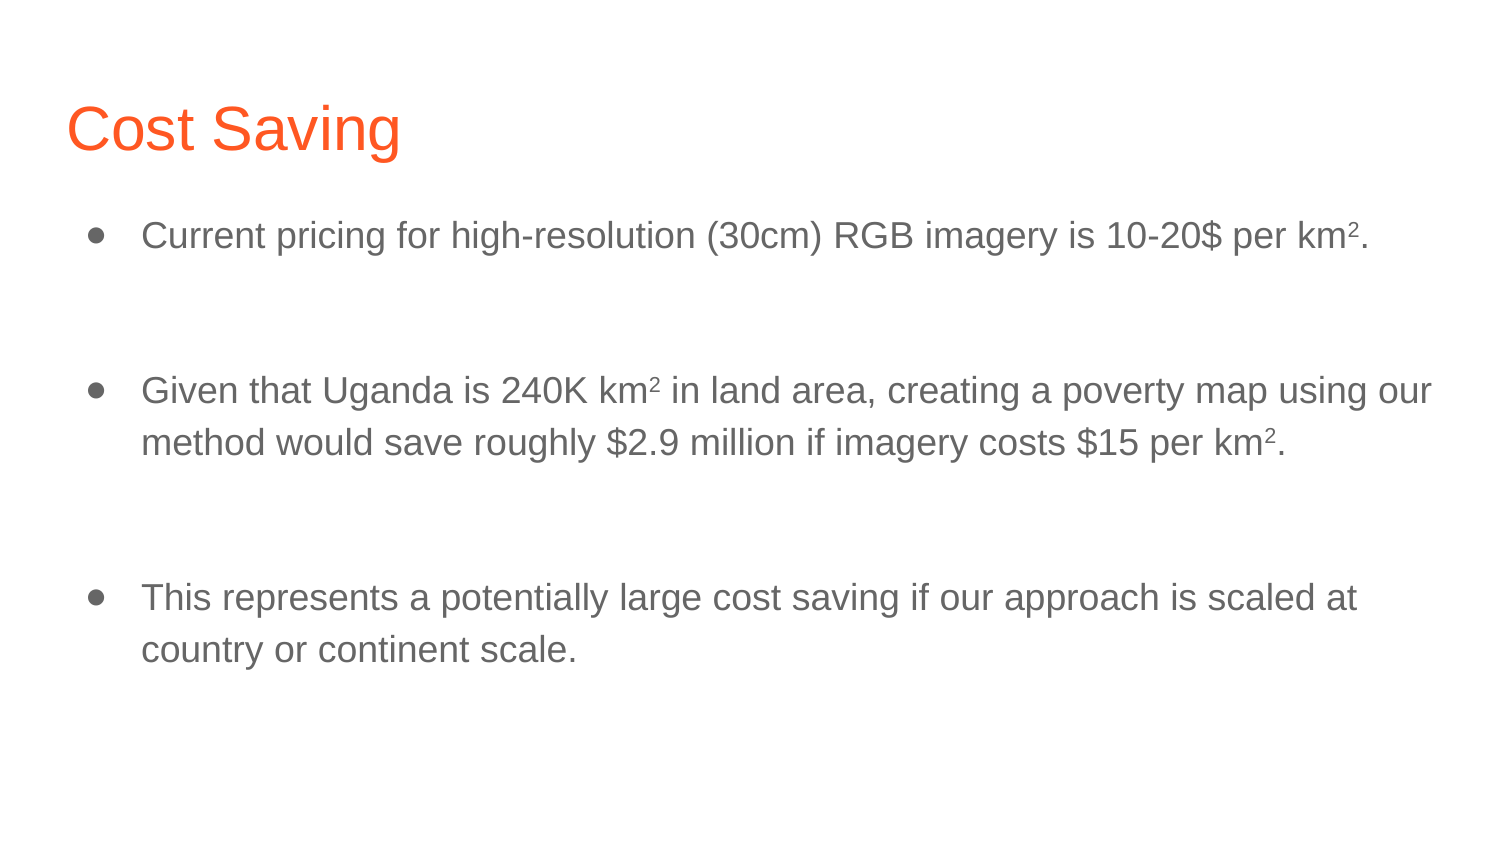

# Cost Saving
Current pricing for high-resolution (30cm) RGB imagery is 10-20$ per km2.

Given that Uganda is 240K km2 in land area, creating a poverty map using our method would save roughly $2.9 million if imagery costs $15 per km2.

This represents a potentially large cost saving if our approach is scaled at country or continent scale.